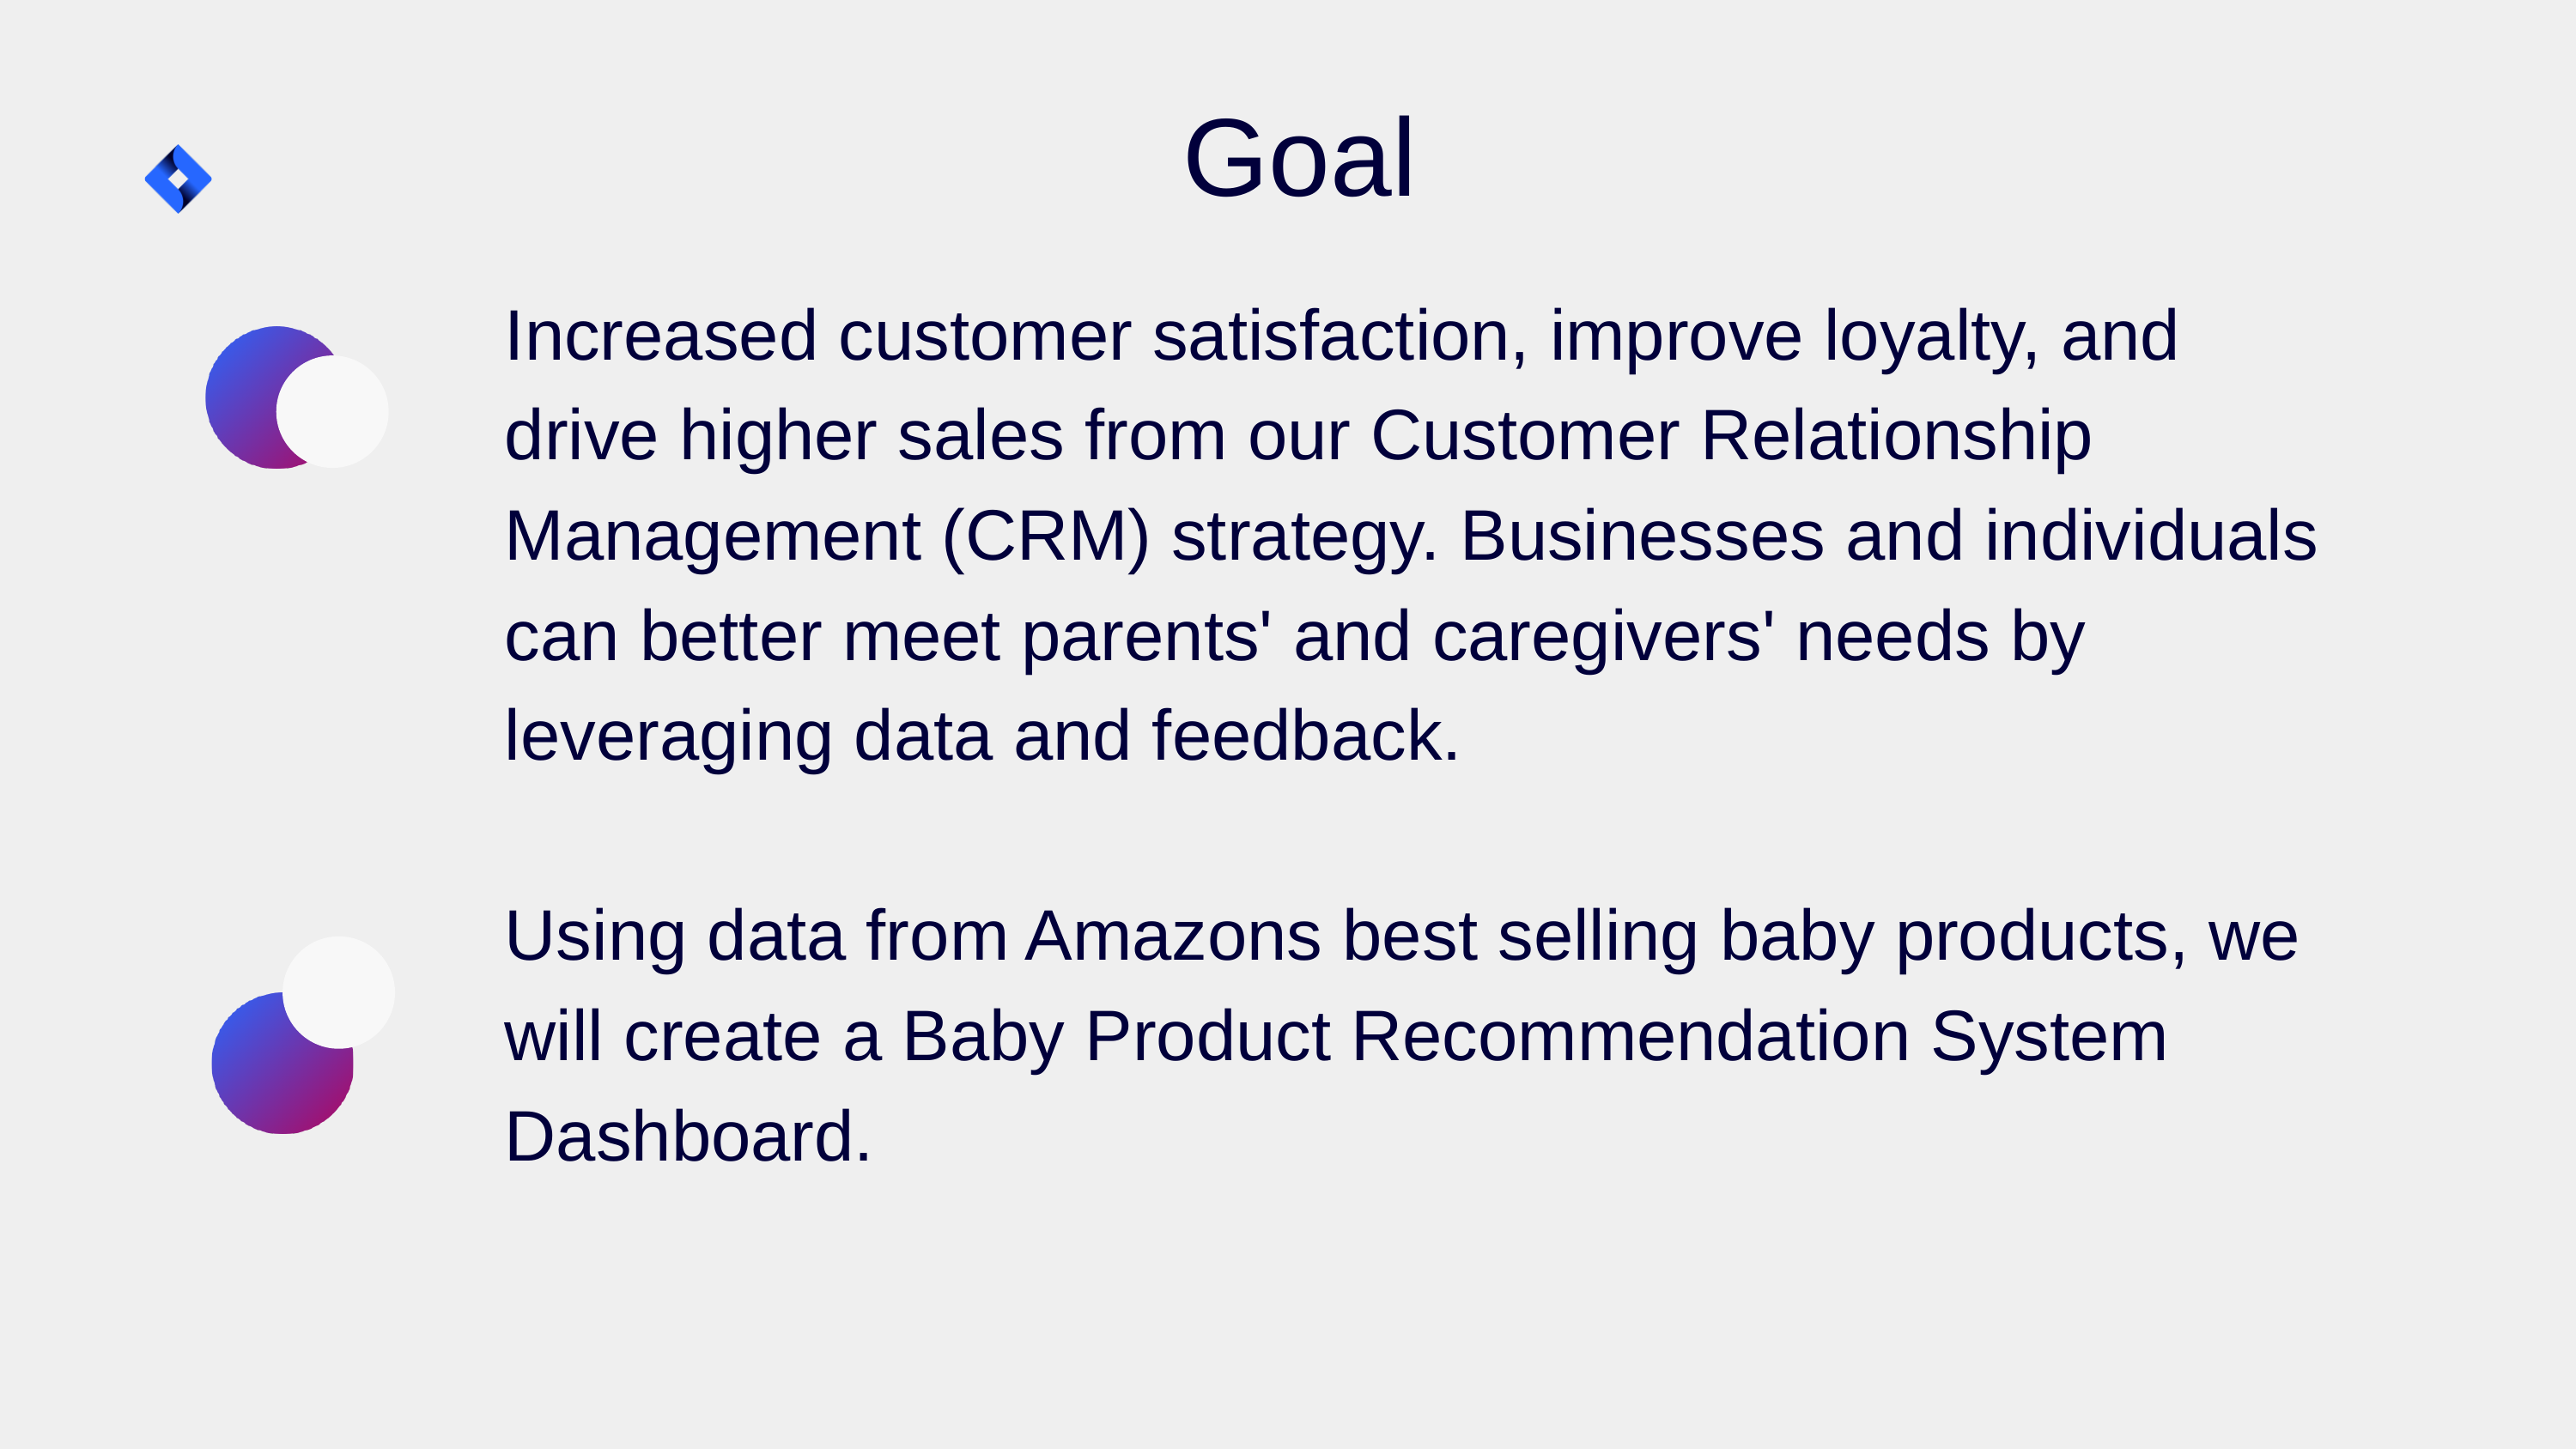

Goal

Increased customer satisfaction, improve loyalty, and drive higher sales from our Customer Relationship Management (CRM) strategy. Businesses and individuals can better meet parents' and caregivers' needs by leveraging data and feedback.

Using data from Amazons best selling baby products, we will create a Baby Product Recommendation System Dashboard.